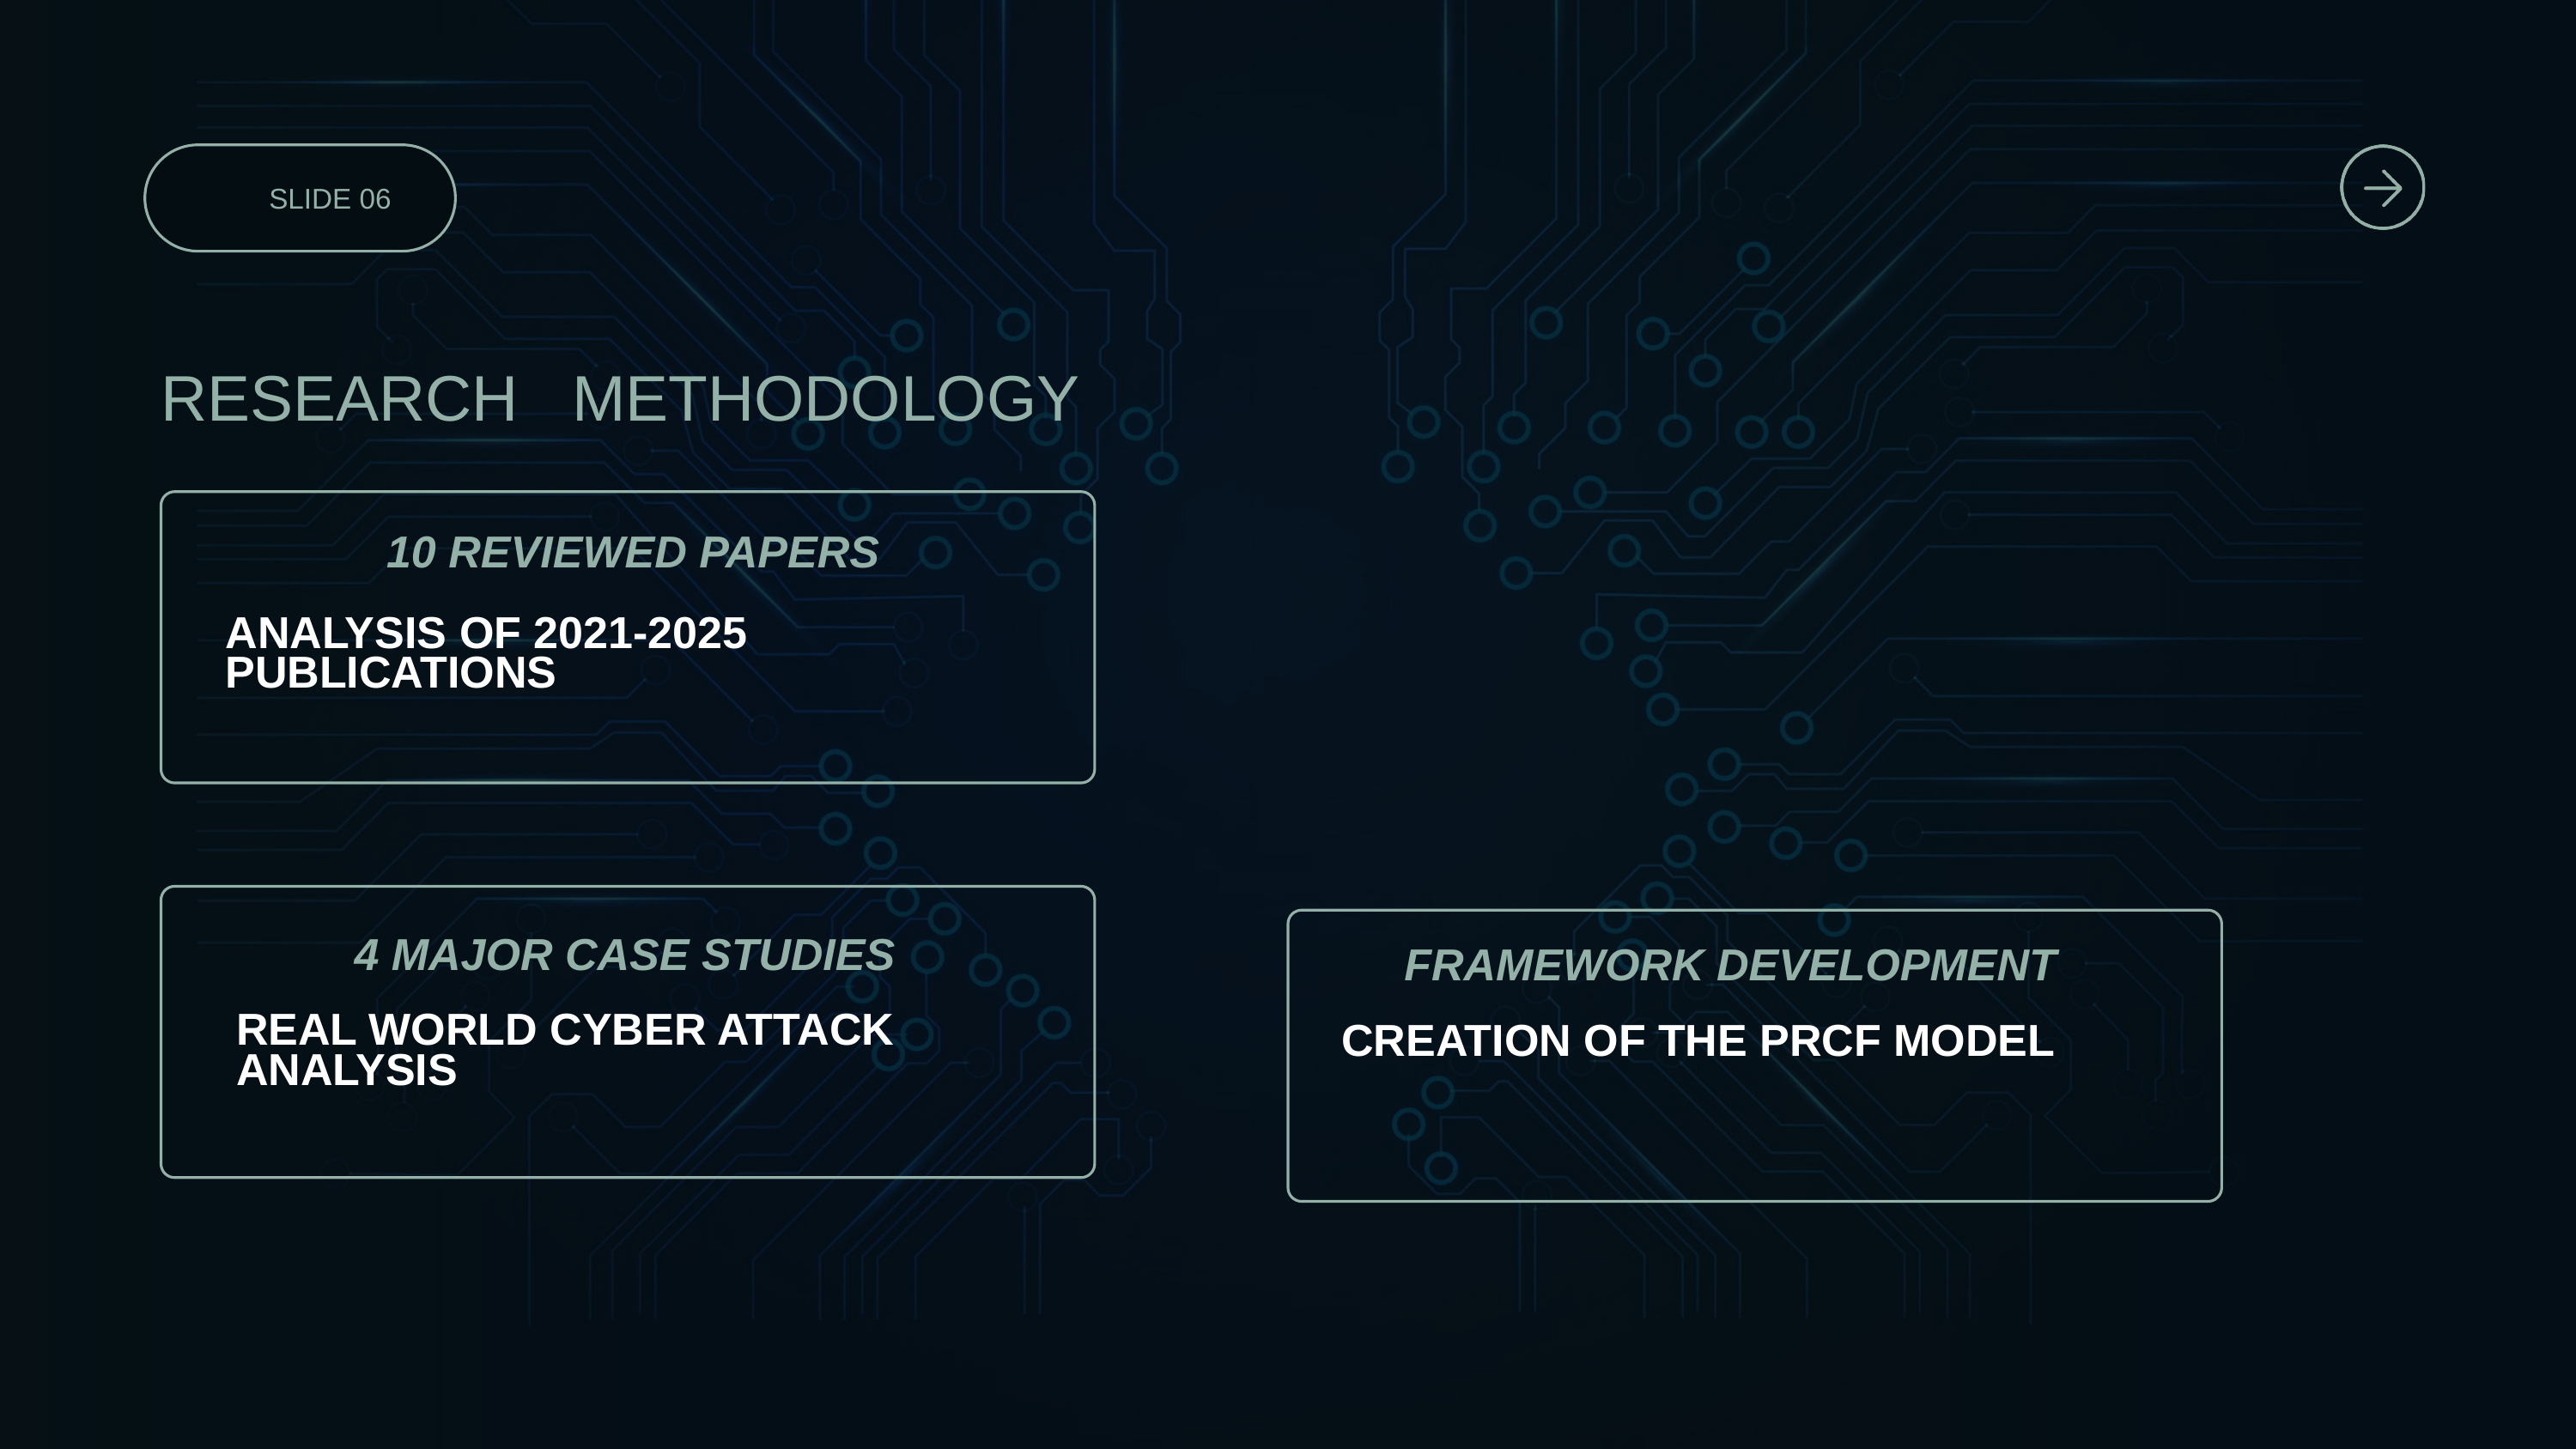

SLIDE 06
RESEARCH   METHODOLOGY

10 REVIEWED PAPERS
ANALYSIS OF 2021-2025 PUBLICATIONS

4 MAJOR CASE STUDIES
FRAMEWORK DEVELOPMENT
REAL WORLD CYBER ATTACK ANALYSIS
CREATION OF THE PRCF MODEL